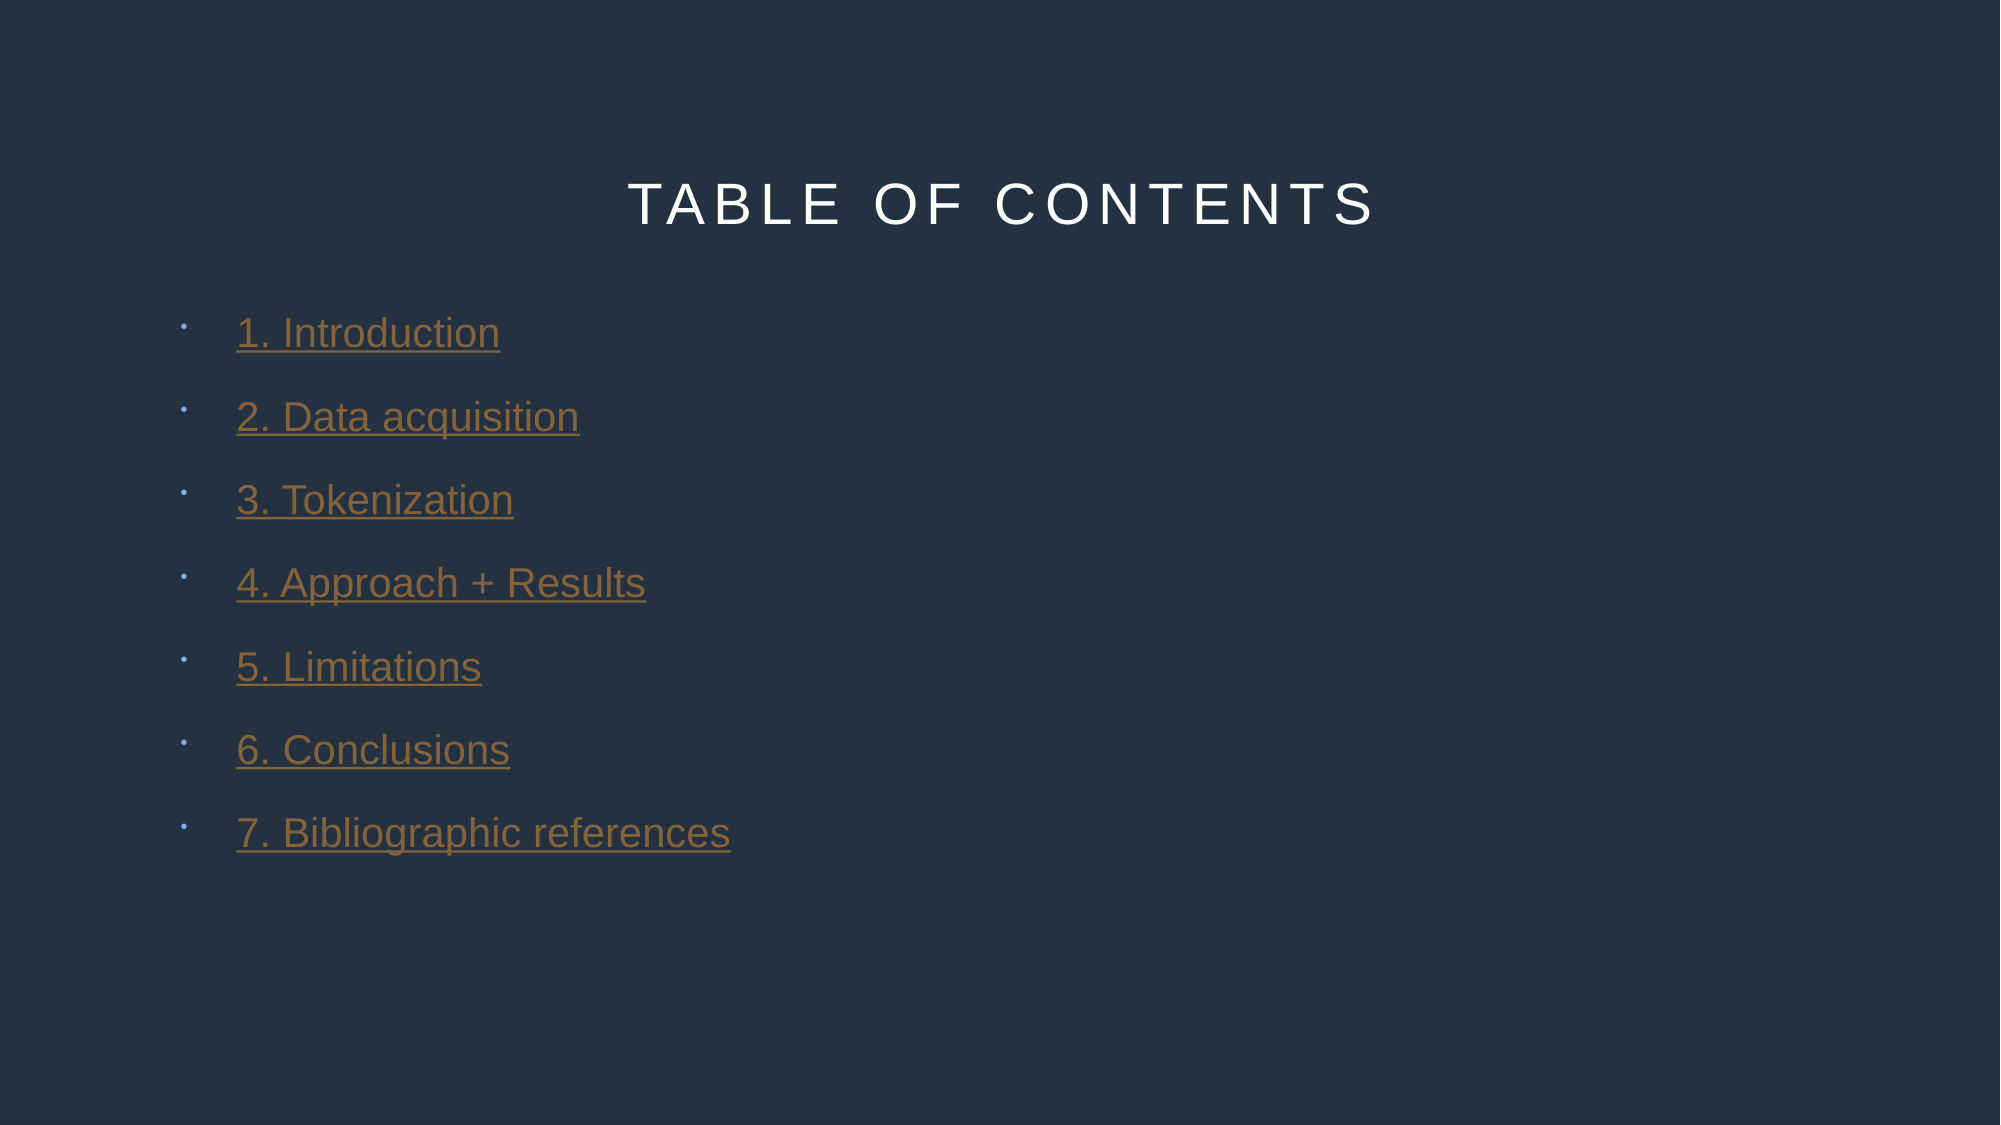

# TABLE OF CONTENTS
1. Introduction
2. Data acquisition
3. Tokenization
4. Approach + Results
5. Limitations
6. Conclusions
7. Bibliographic references